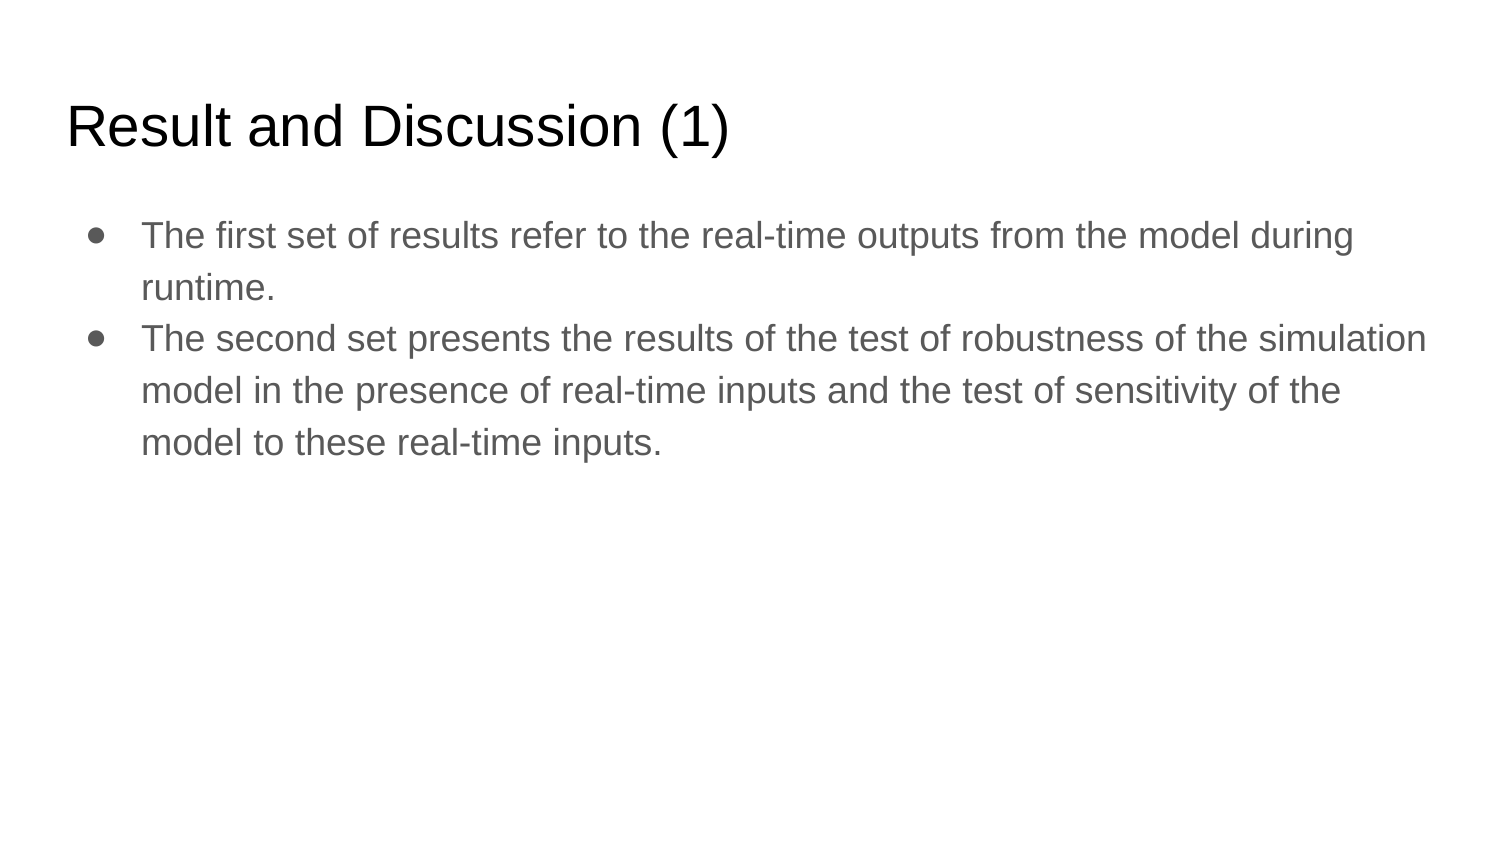

# Result and Discussion (1)

The first set of results refer to the real-time outputs from the model during runtime.
The second set presents the results of the test of robustness of the simulation model in the presence of real-time inputs and the test of sensitivity of the model to these real-time inputs.